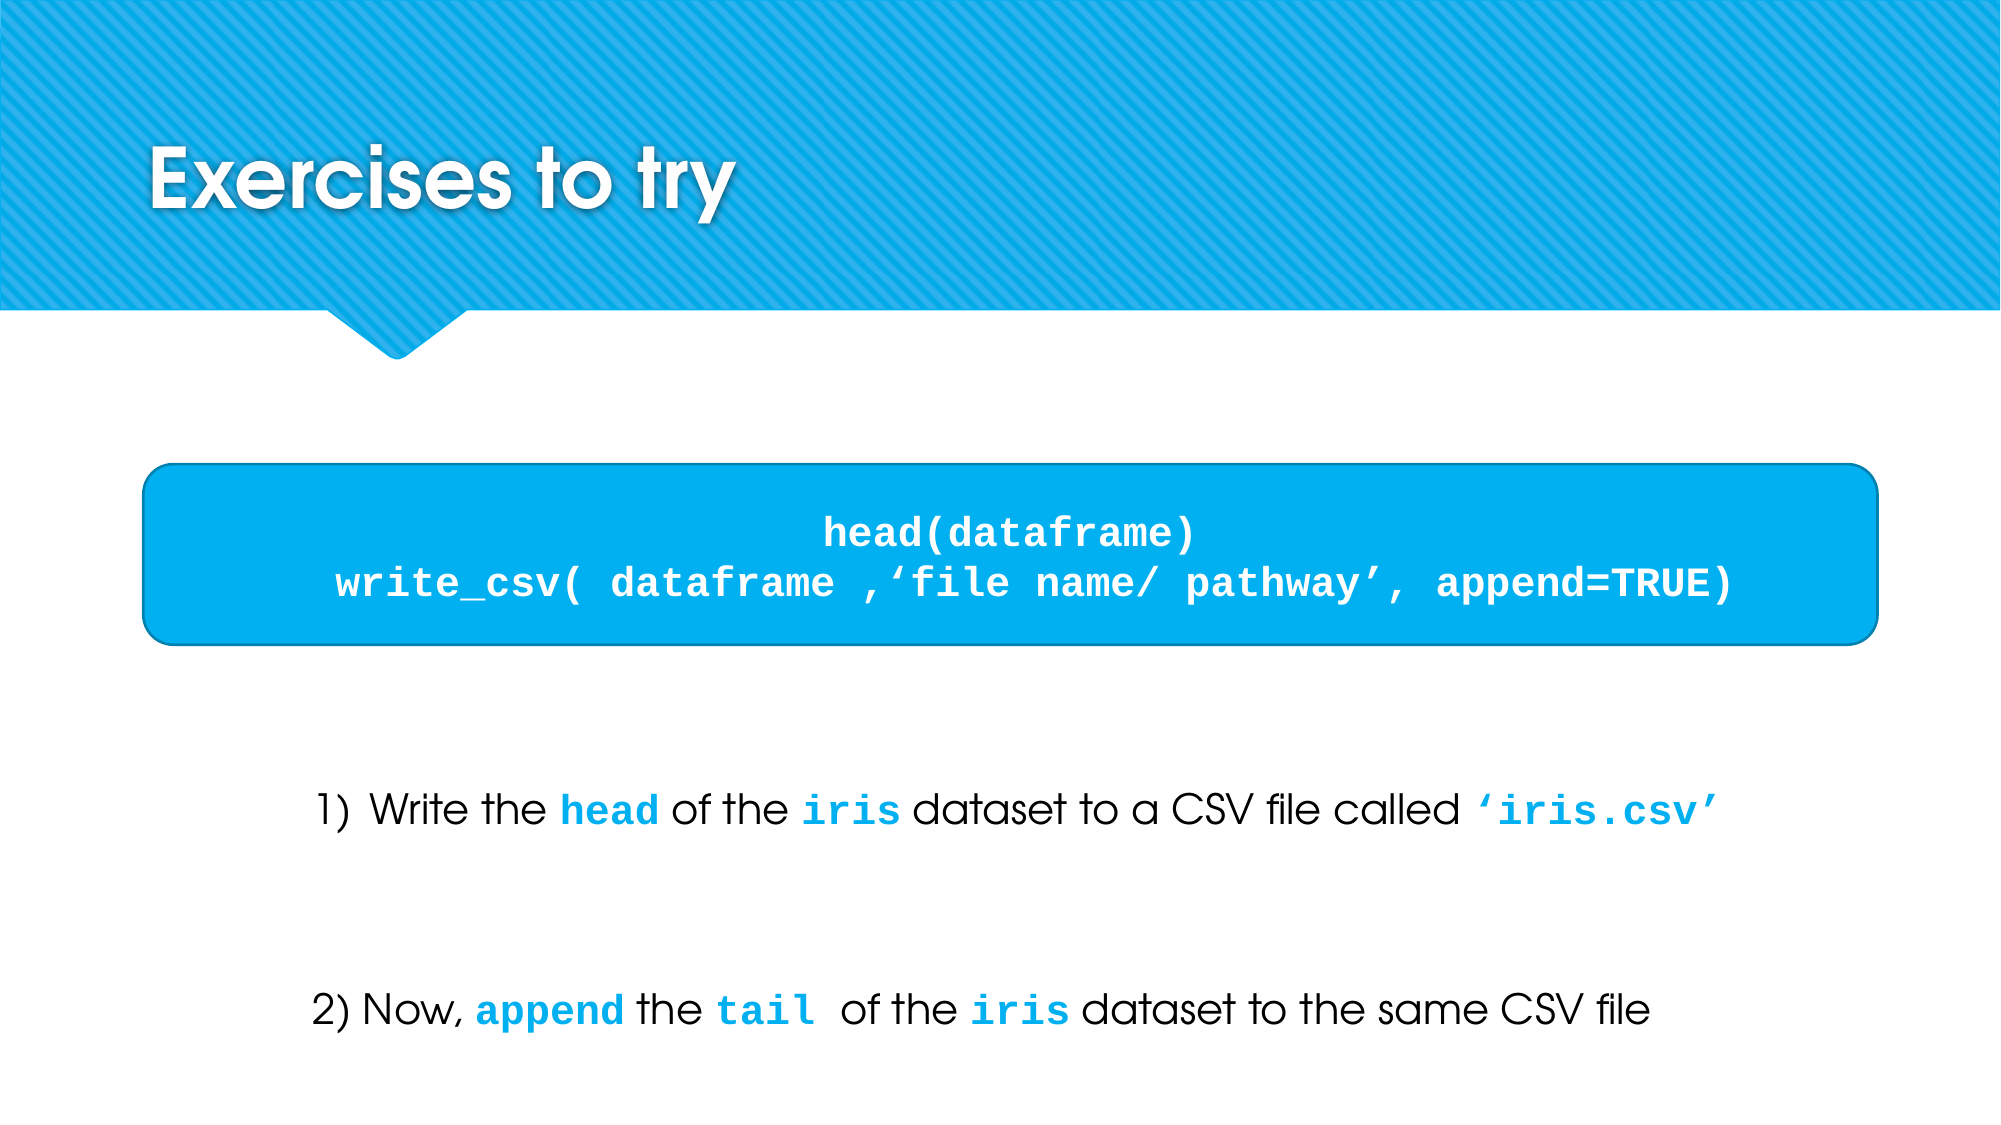

# Exercises to try

head(dataframe)
write_csv( dataframe ,‘file name/ pathway’, append=TRUE)

Write the head of the iris dataset to a CSV file called ‘iris.csv’

2) Now, append the tail of the iris dataset to the same CSV file